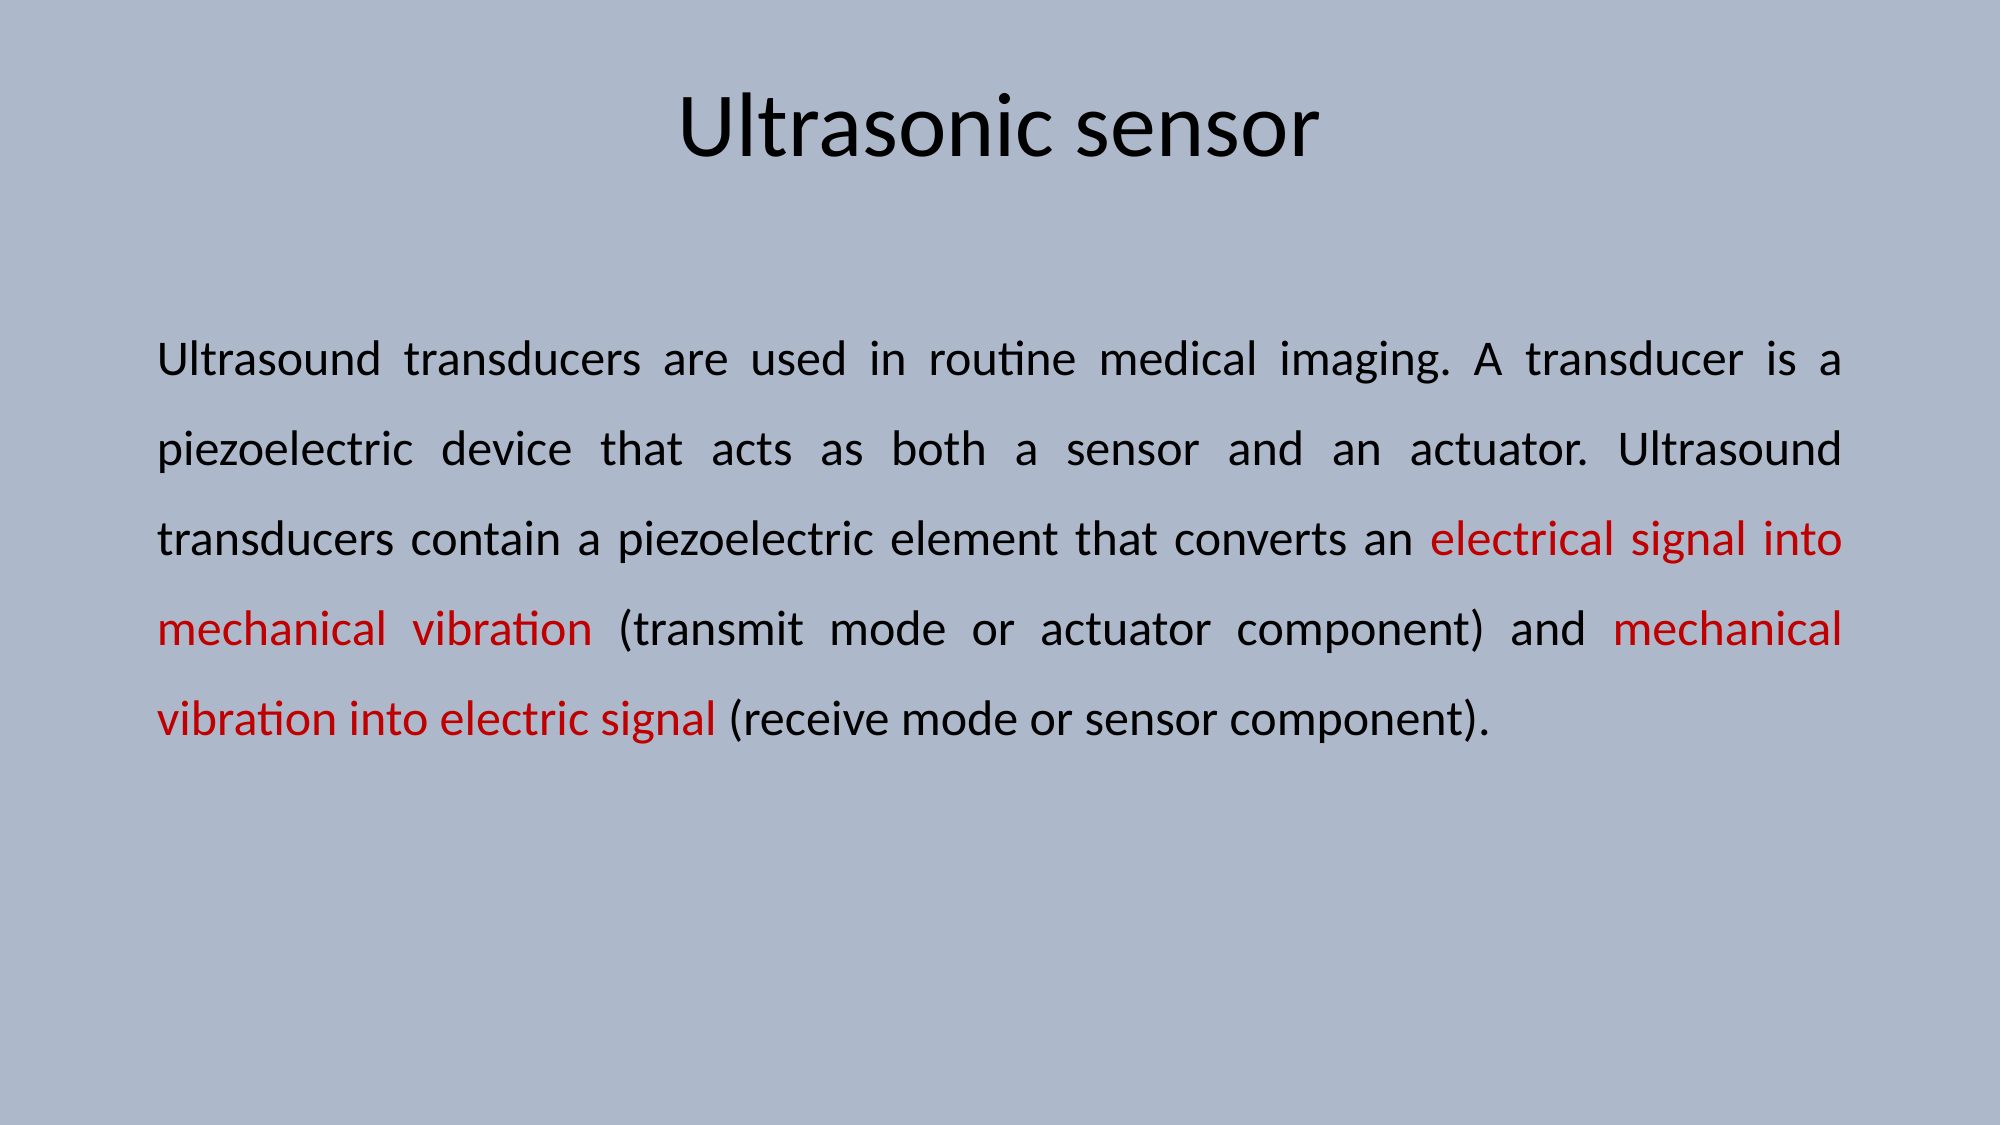

# Ultrasonic sensor
Ultrasound transducers are used in routine medical imaging. A ​transducer​ is a piezoelectric device that acts as both a sensor and an actuator. ​Ultrasound transducers​ contain a piezoelectric element that converts an electrical signal into mechanical vibration (transmit mode or actuator component) and mechanical vibration into electric signal (receive mode or sensor component).